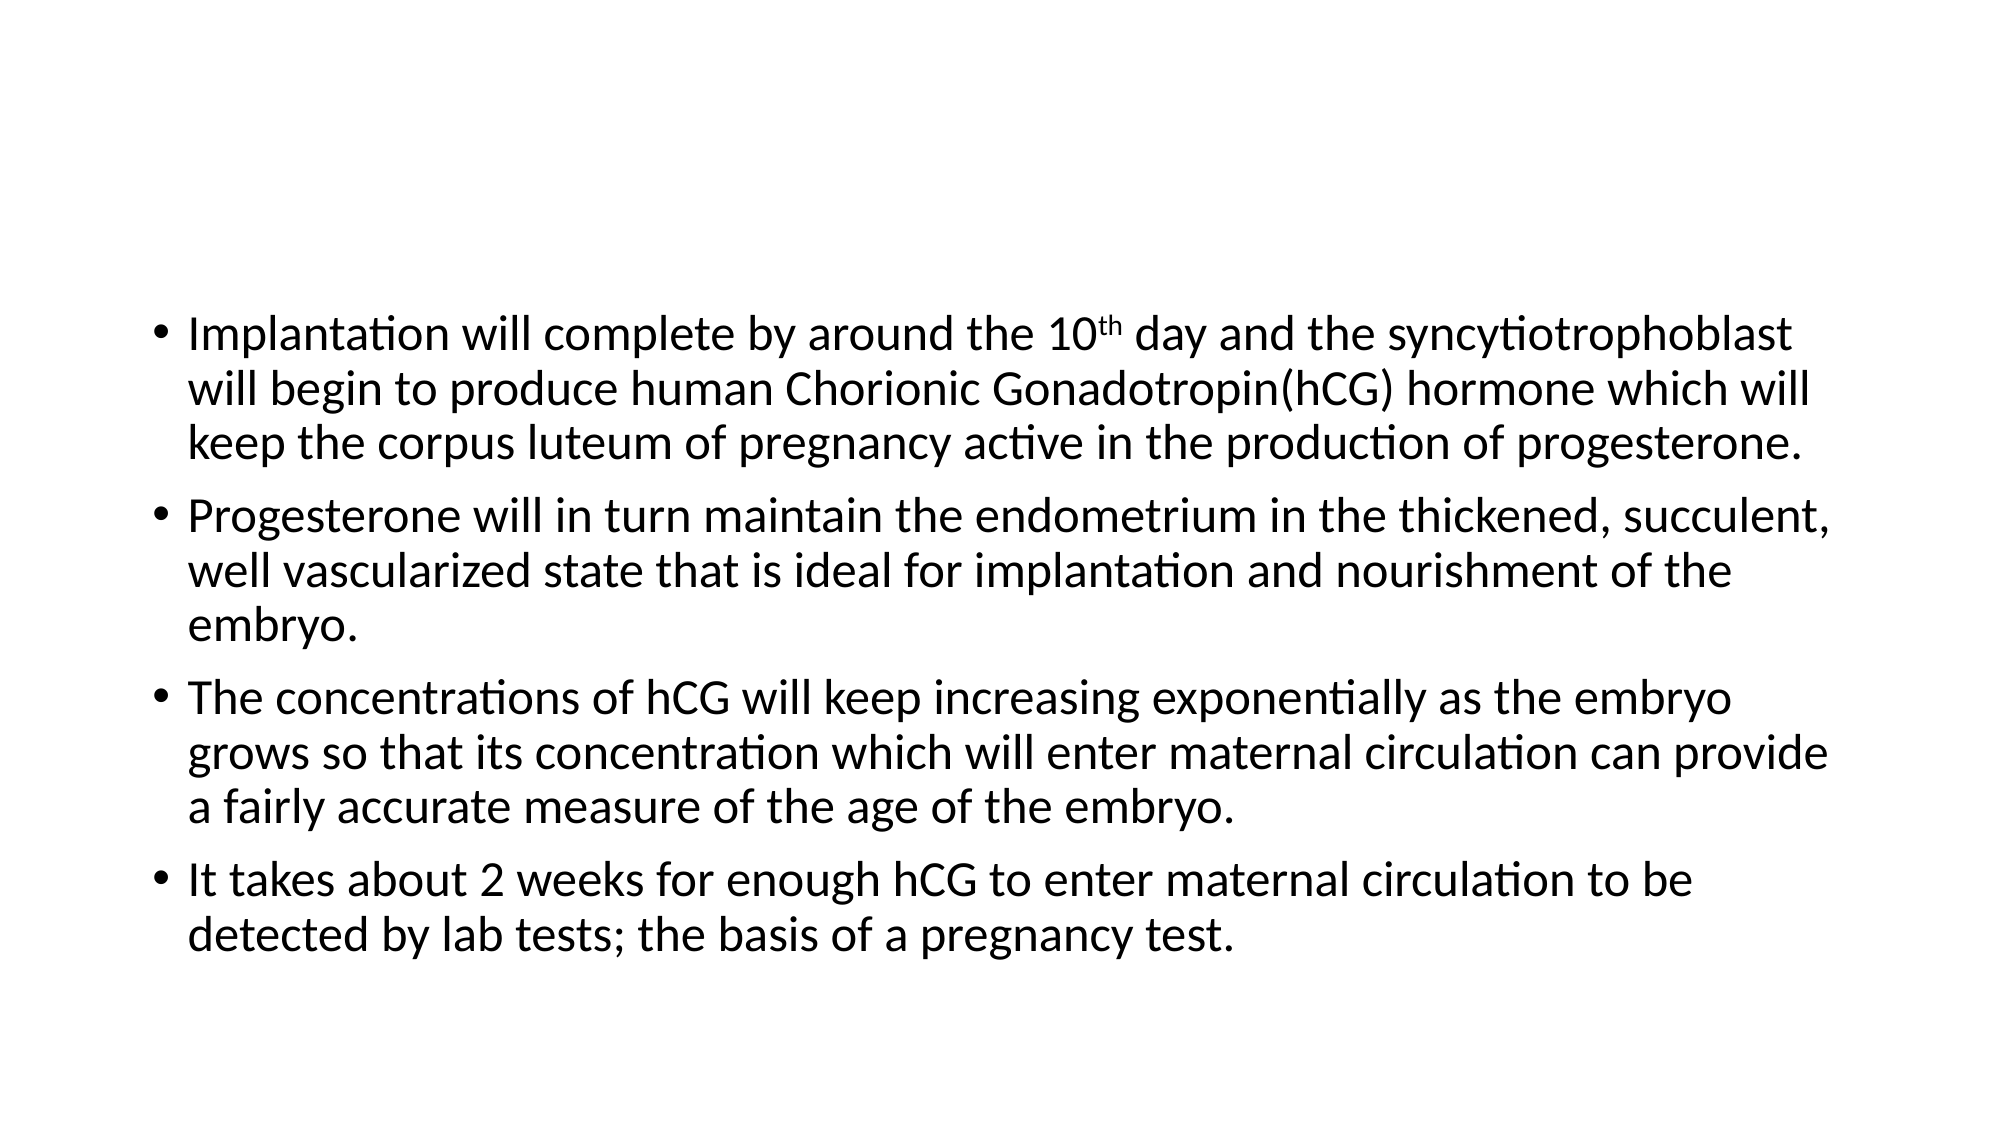

Implantation will complete by around the 10th day and the syncytiotrophoblast will begin to produce human Chorionic Gonadotropin(hCG) hormone which will keep the corpus luteum of pregnancy active in the production of progesterone.
Progesterone will in turn maintain the endometrium in the thickened, succulent, well vascularized state that is ideal for implantation and nourishment of the embryo.
The concentrations of hCG will keep increasing exponentially as the embryo grows so that its concentration which will enter maternal circulation can provide a fairly accurate measure of the age of the embryo.
It takes about 2 weeks for enough hCG to enter maternal circulation to be detected by lab tests; the basis of a pregnancy test.